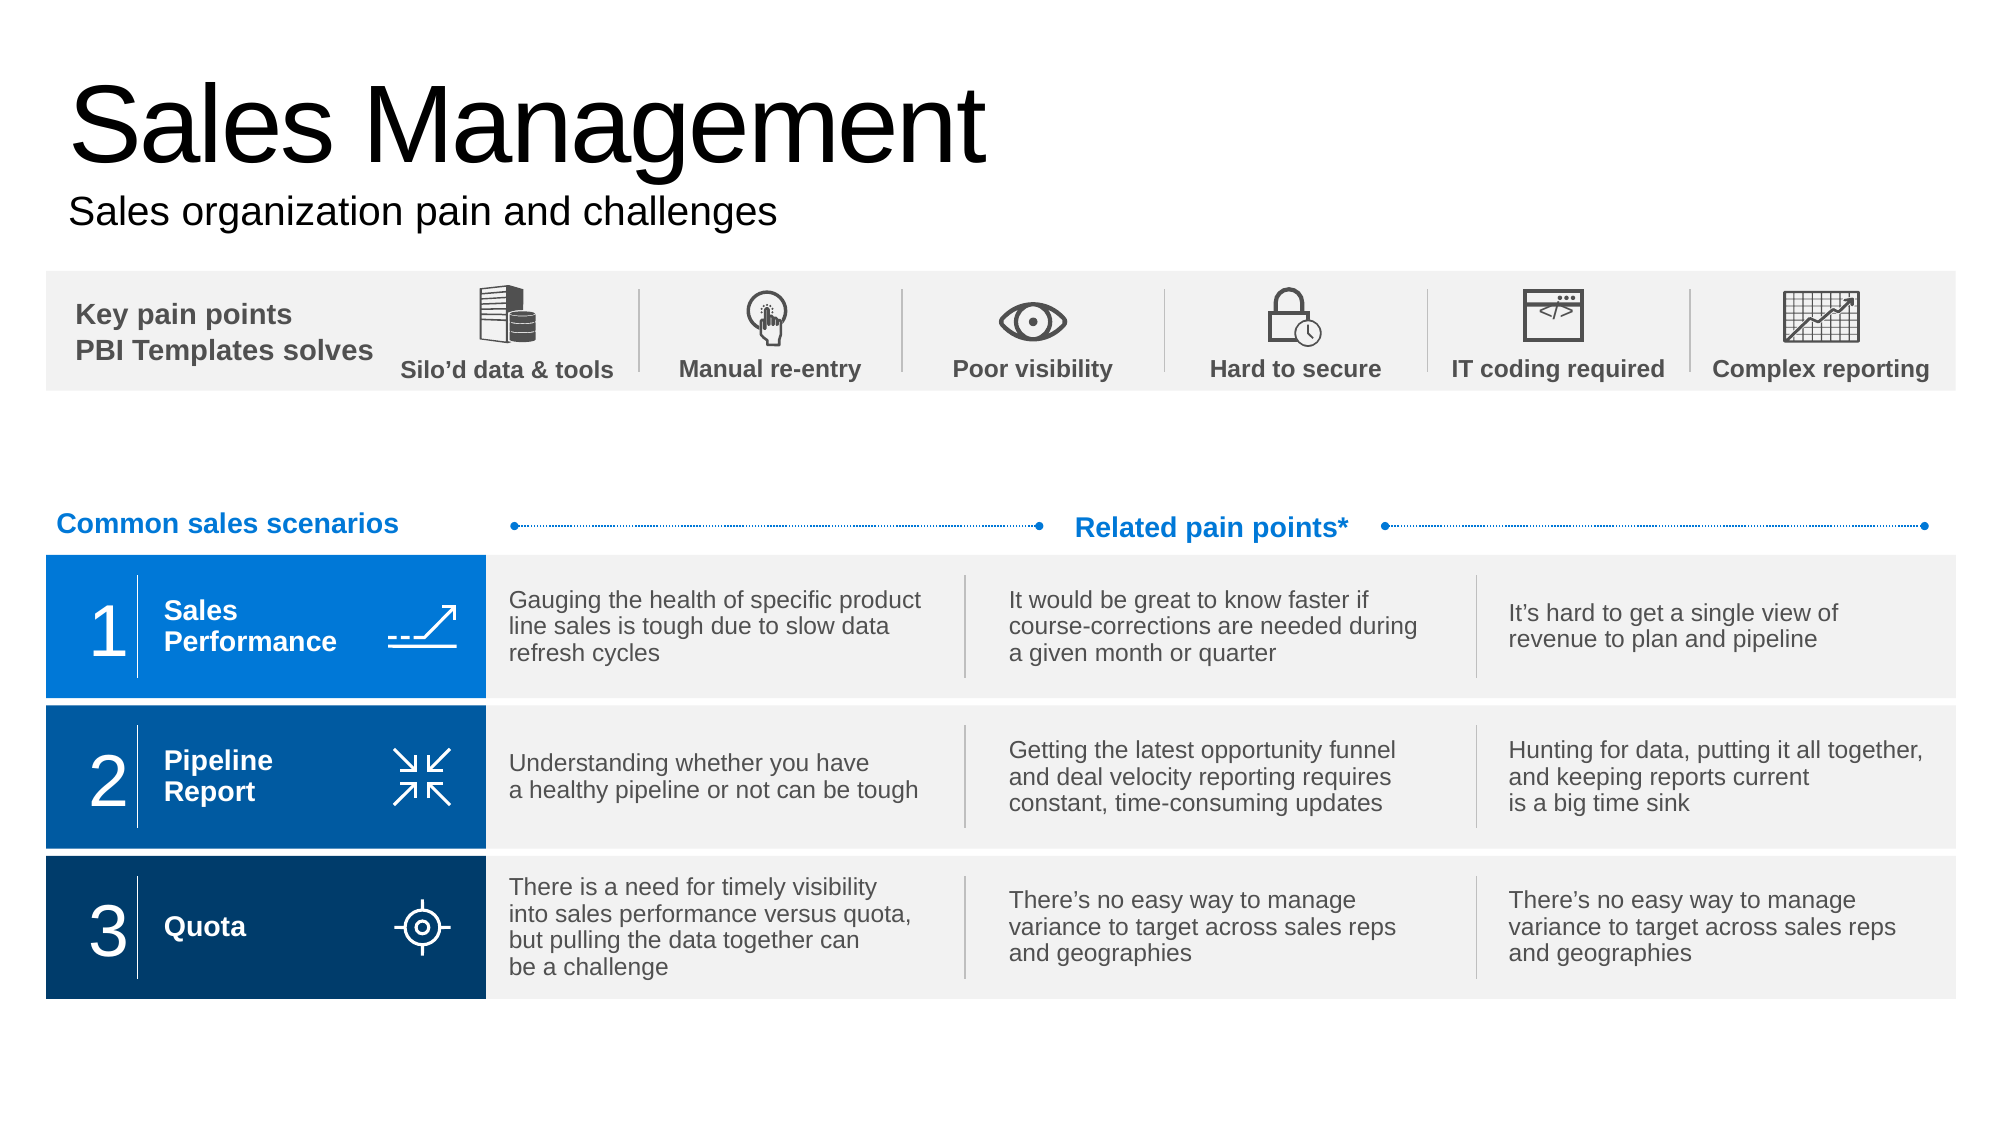

# Sales Management Sales organization pain and challenges
Key pain points
PBI Templates solves
</>

Manual re-entry
Poor visibility
Hard to secure
IT coding required
Complex reporting
Silo’d data & tools
Common sales scenarios
Related pain points*
Sales
Performance

Gauging the health of specific product line sales is tough due to slow data refresh cycles
It would be great to know faster if course-corrections are needed during a given month or quarter
1
It’s hard to get a single view of
revenue to plan and pipeline

Pipeline
Report

2
Getting the latest opportunity funnel and deal velocity reporting requires constant, time-consuming updates
Hunting for data, putting it all together, and keeping reports current
is a big time sink
Understanding whether you have
a healthy pipeline or not can be tough

Quota

There is a need for timely visibility
into sales performance versus quota, but pulling the data together can
be a challenge
There’s no easy way to manage variance to target across sales reps
and geographies
There’s no easy way to manage variance to target across sales reps
and geographies
3